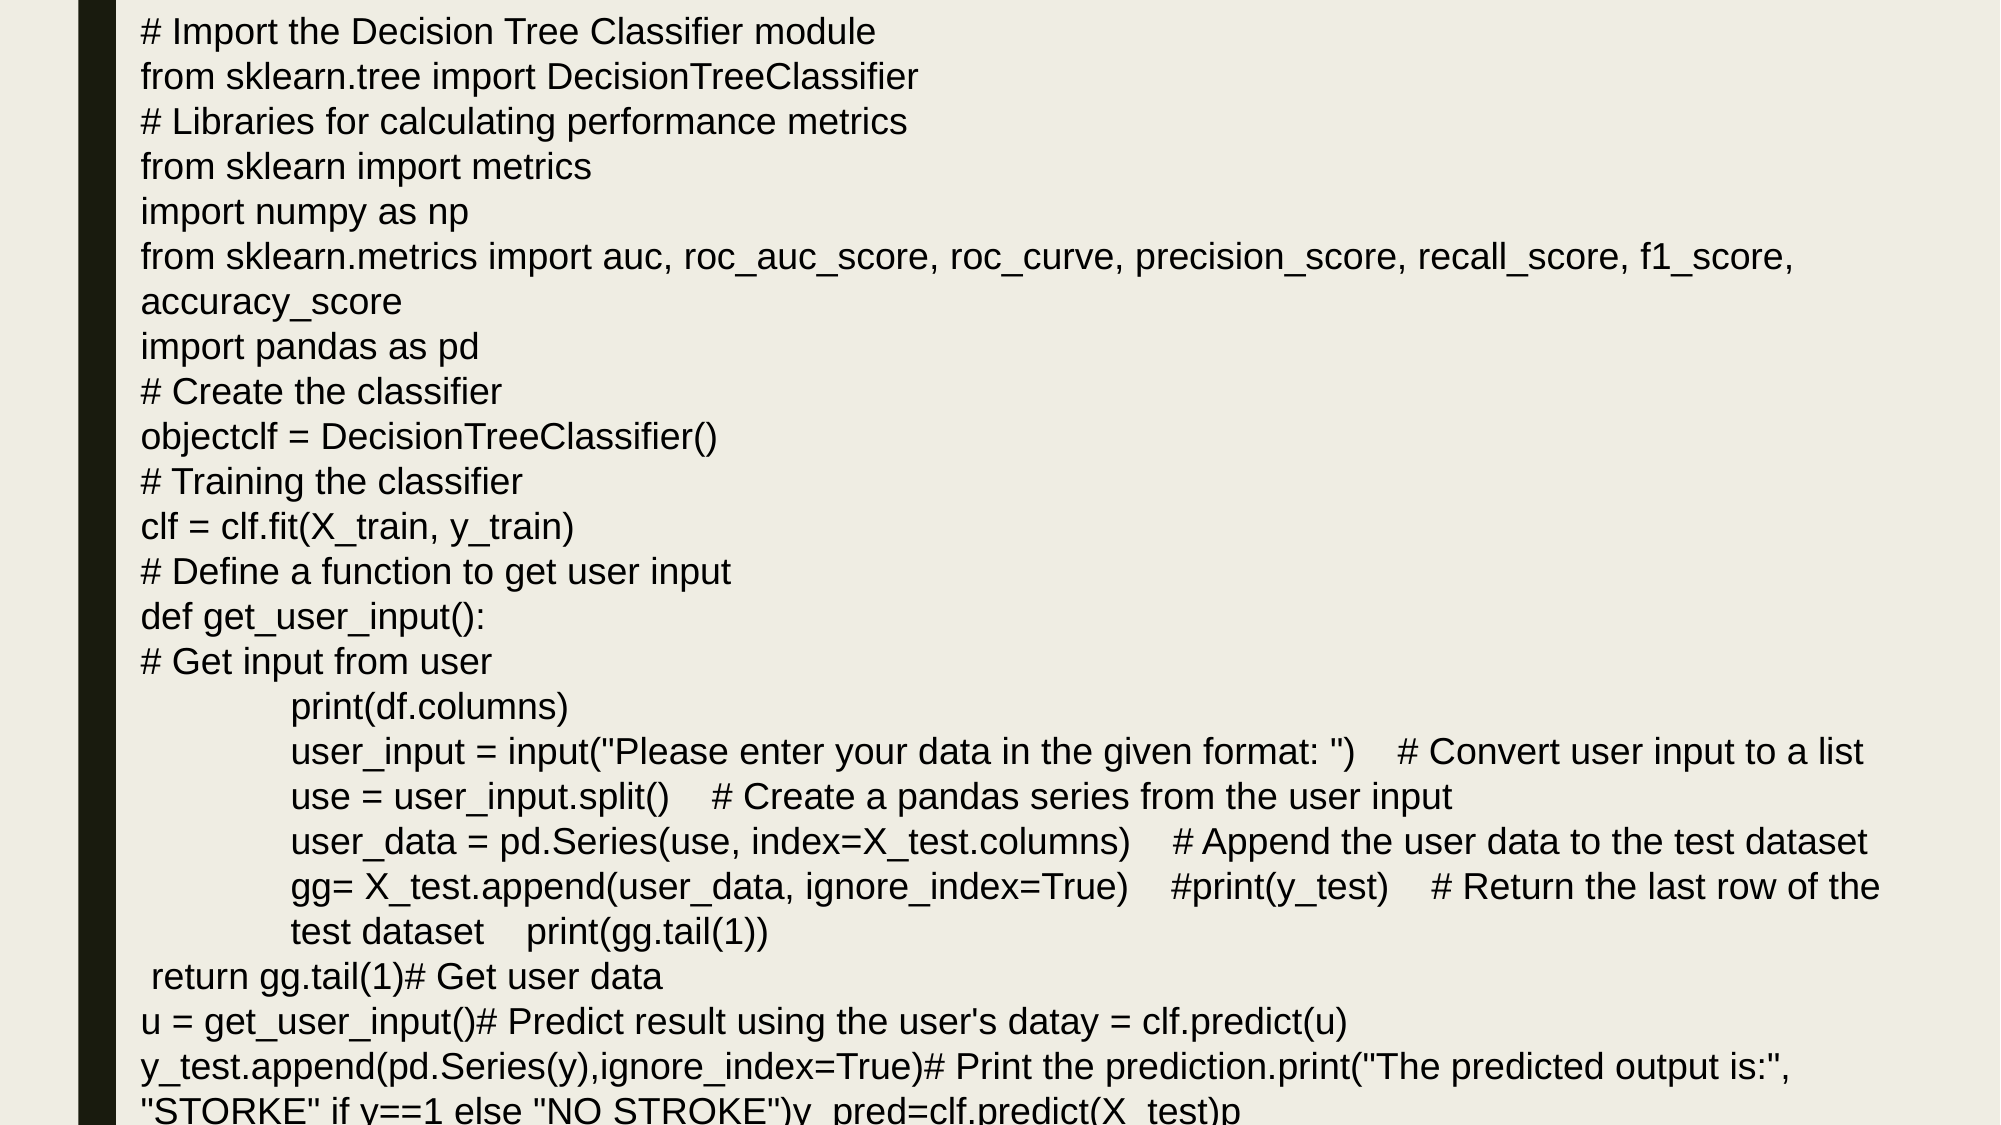

# Import the Decision Tree Classifier module
from sklearn.tree import DecisionTreeClassifier
# Libraries for calculating performance metrics
from sklearn import metrics
import numpy as np
from sklearn.metrics import auc, roc_auc_score, roc_curve, precision_score, recall_score, f1_score, accuracy_score
import pandas as pd
# Create the classifier
objectclf = DecisionTreeClassifier()
# Training the classifier
clf = clf.fit(X_train, y_train)
# Define a function to get user input
def get_user_input():
# Get input from user
	print(df.columns)
	user_input = input("Please enter your data in the given format: ")    # Convert user input to a list    	use = user_input.split()    # Create a pandas series from the user input
	user_data = pd.Series(use, index=X_test.columns)    # Append the user data to the test dataset    	gg= X_test.append(user_data, ignore_index=True)    #print(y_test)    # Return the last row of the 	test dataset    print(gg.tail(1))
 return gg.tail(1)# Get user data
u = get_user_input()# Predict result using the user's datay = clf.predict(u)
y_test.append(pd.Series(y),ignore_index=True)# Print the prediction.print("The predicted output is:", "STORKE" if y==1 else "NO STROKE")y_pred=clf.predict(X_test)p